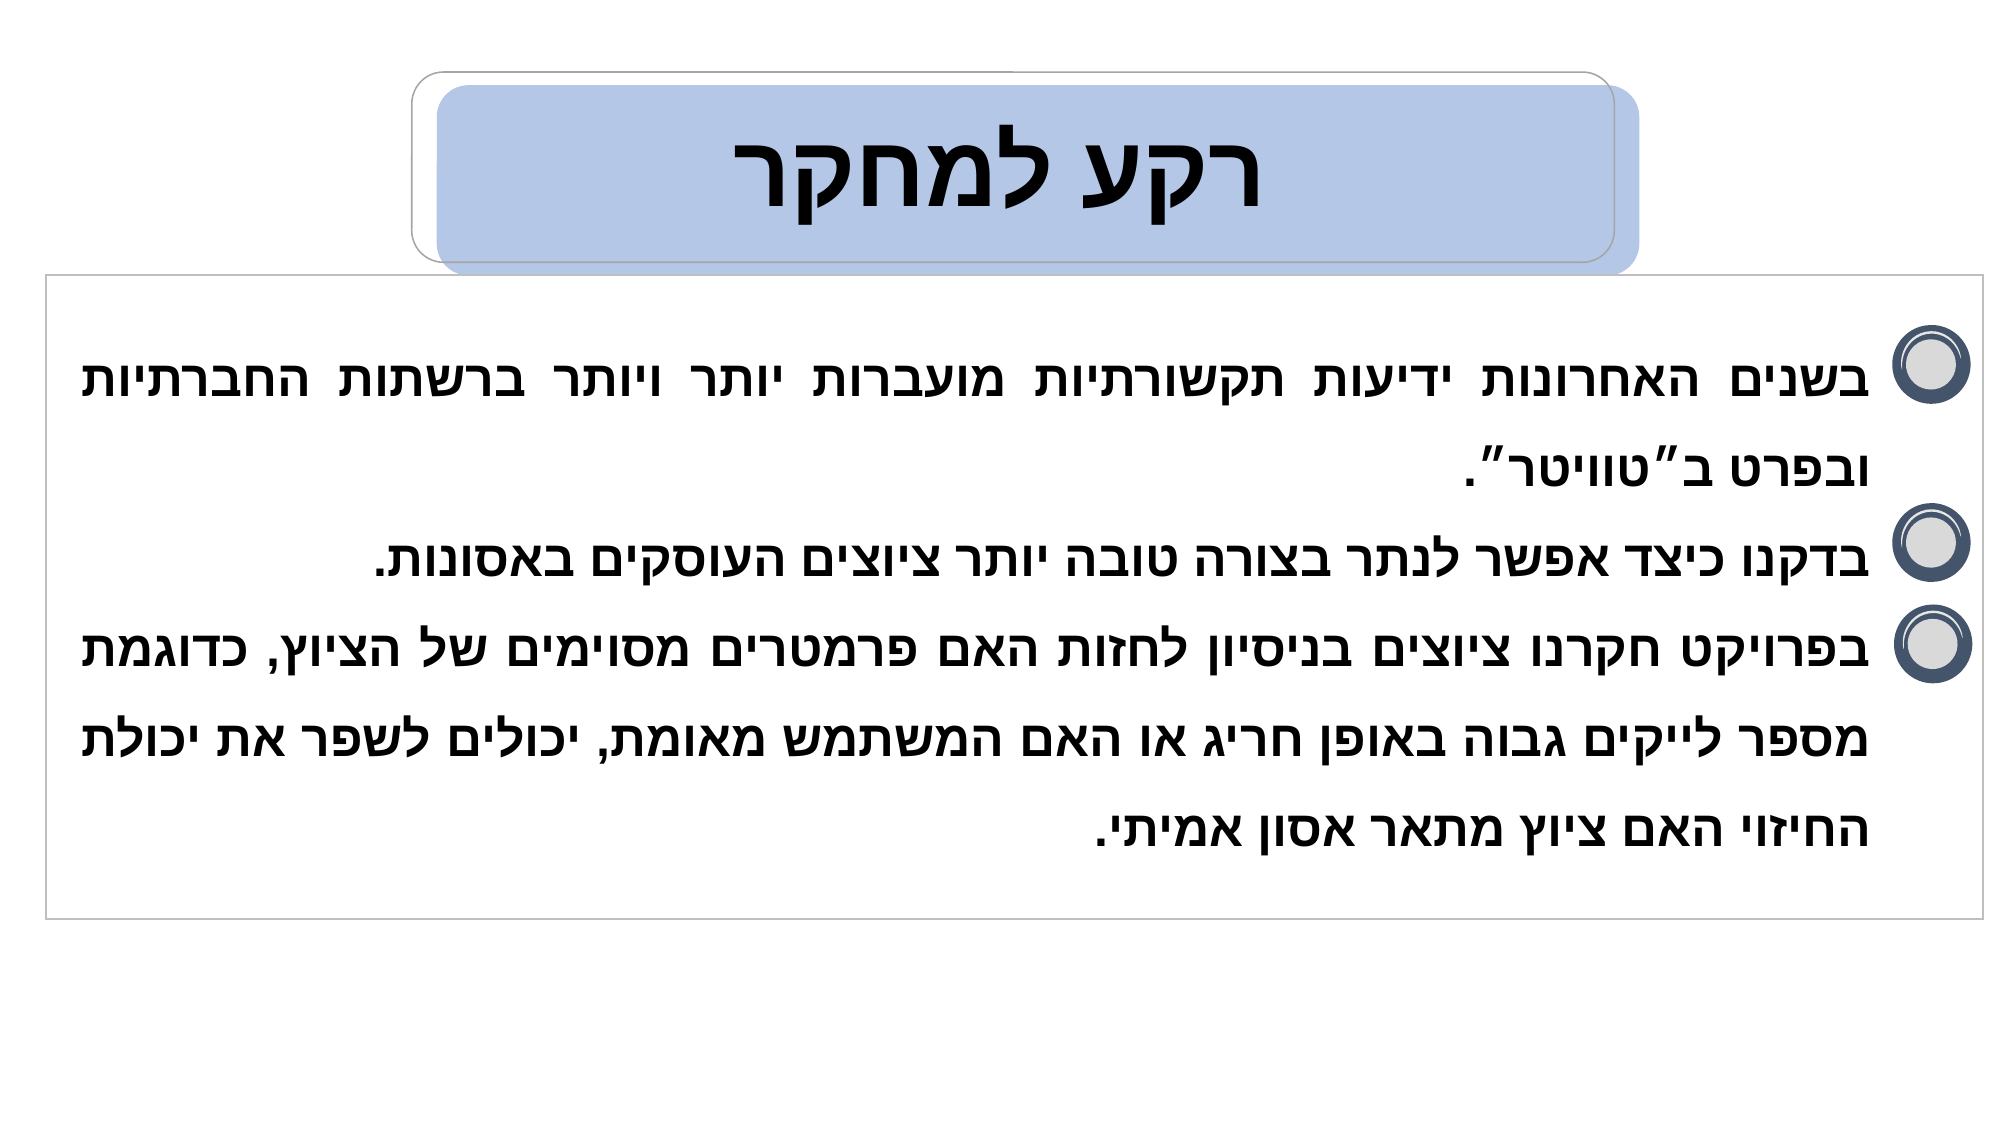

רקע למחקר

בשנים האחרונות ידיעות תקשורתיות מועברות יותר ויותר ברשתות החברתיות ובפרט ב״טוויטר״.
בדקנו כיצד אפשר לנתר בצורה טובה יותר ציוצים העוסקים באסונות.
בפרויקט חקרנו ציוצים בניסיון לחזות האם פרמטרים מסוימים של הציוץ, כדוגמת מספר לייקים גבוה באופן חריג או האם המשתמש מאומת, יכולים לשפר את יכולת החיזוי האם ציוץ מתאר אסון אמיתי.